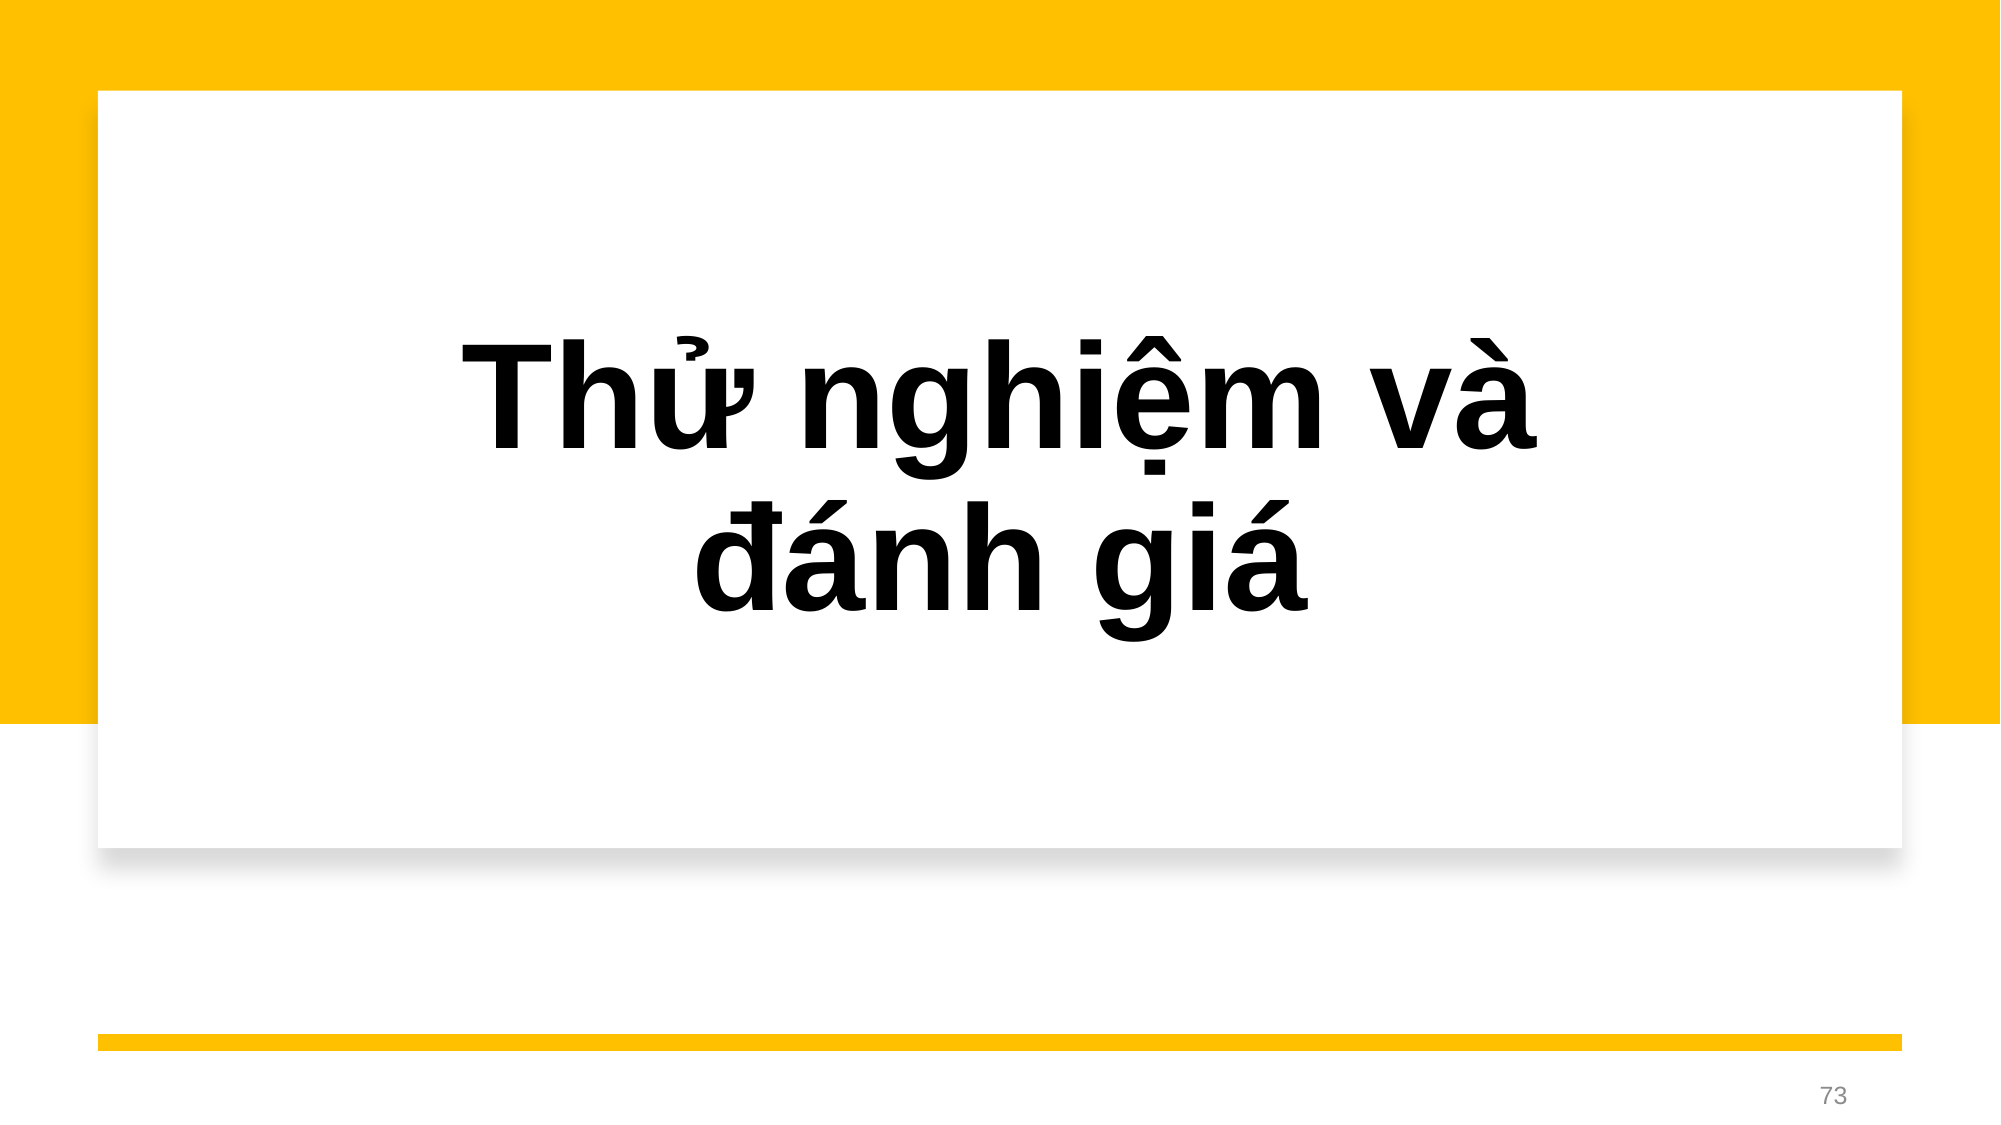

# Thử nghiệm và đánh giá
73